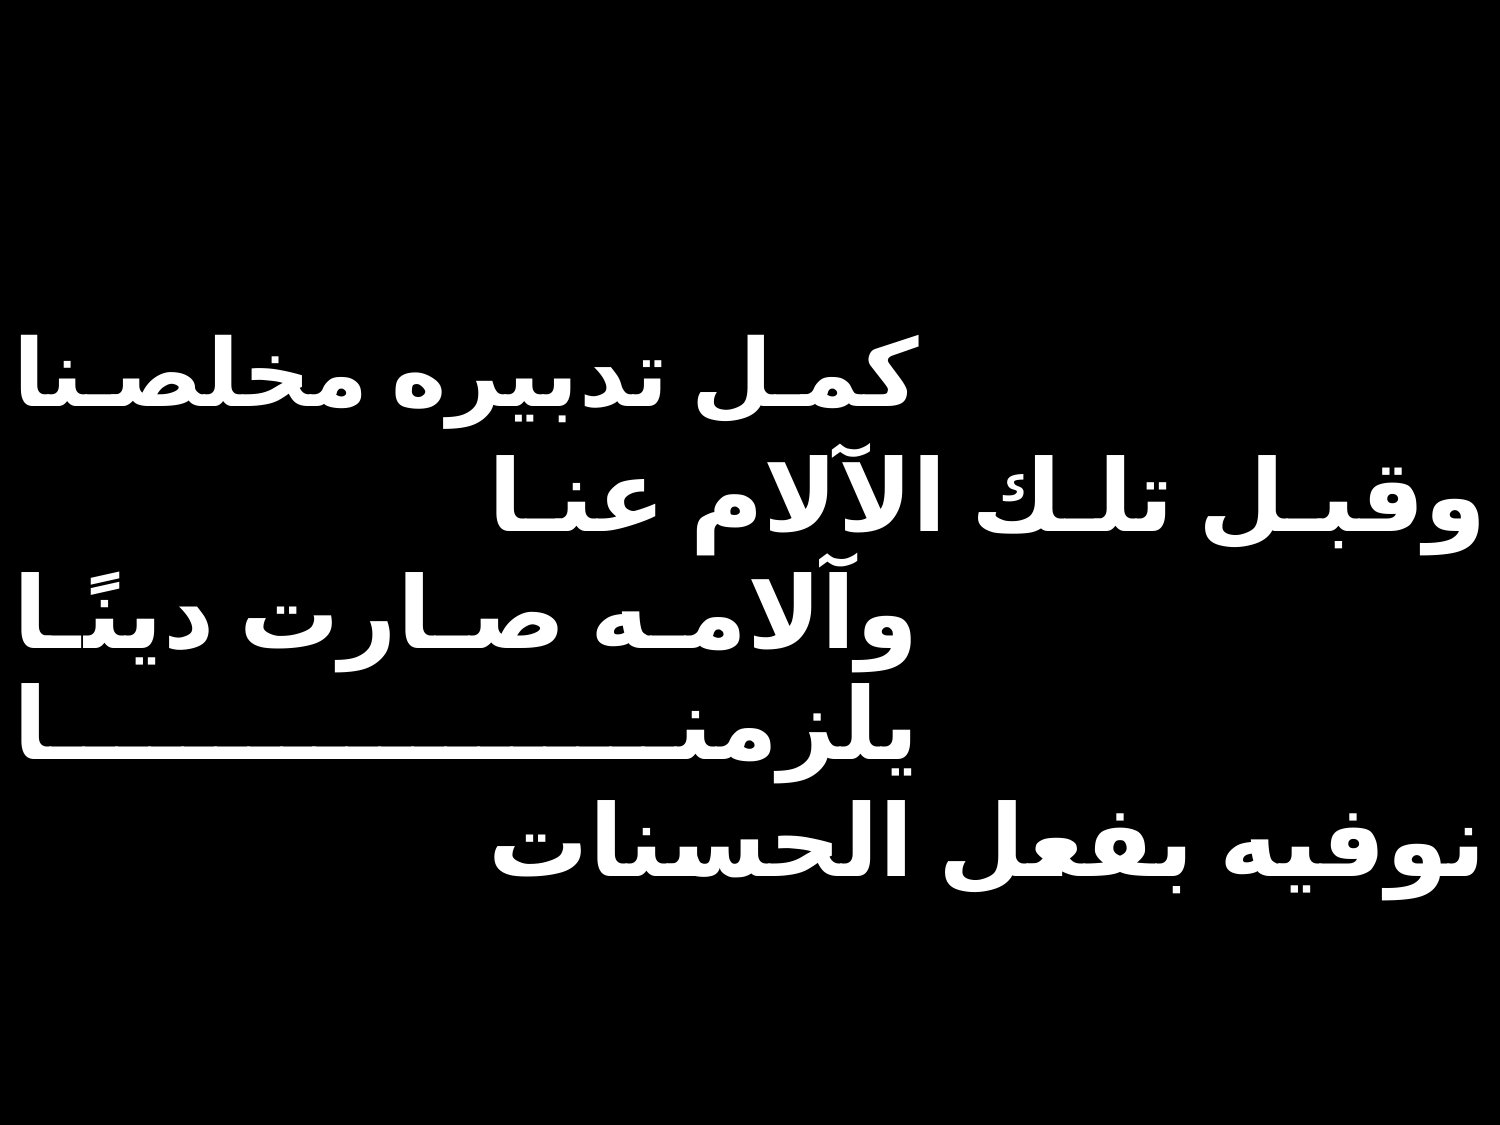

| كمل تدبيره مخلصنا |  |  |
| --- | --- | --- |
|  | وقبل تلك الآلام عنا |  |
| وآلامه صارت دينًا يلزمنا |  |  |
|  | نوفيه بفعل الحسنات |  |